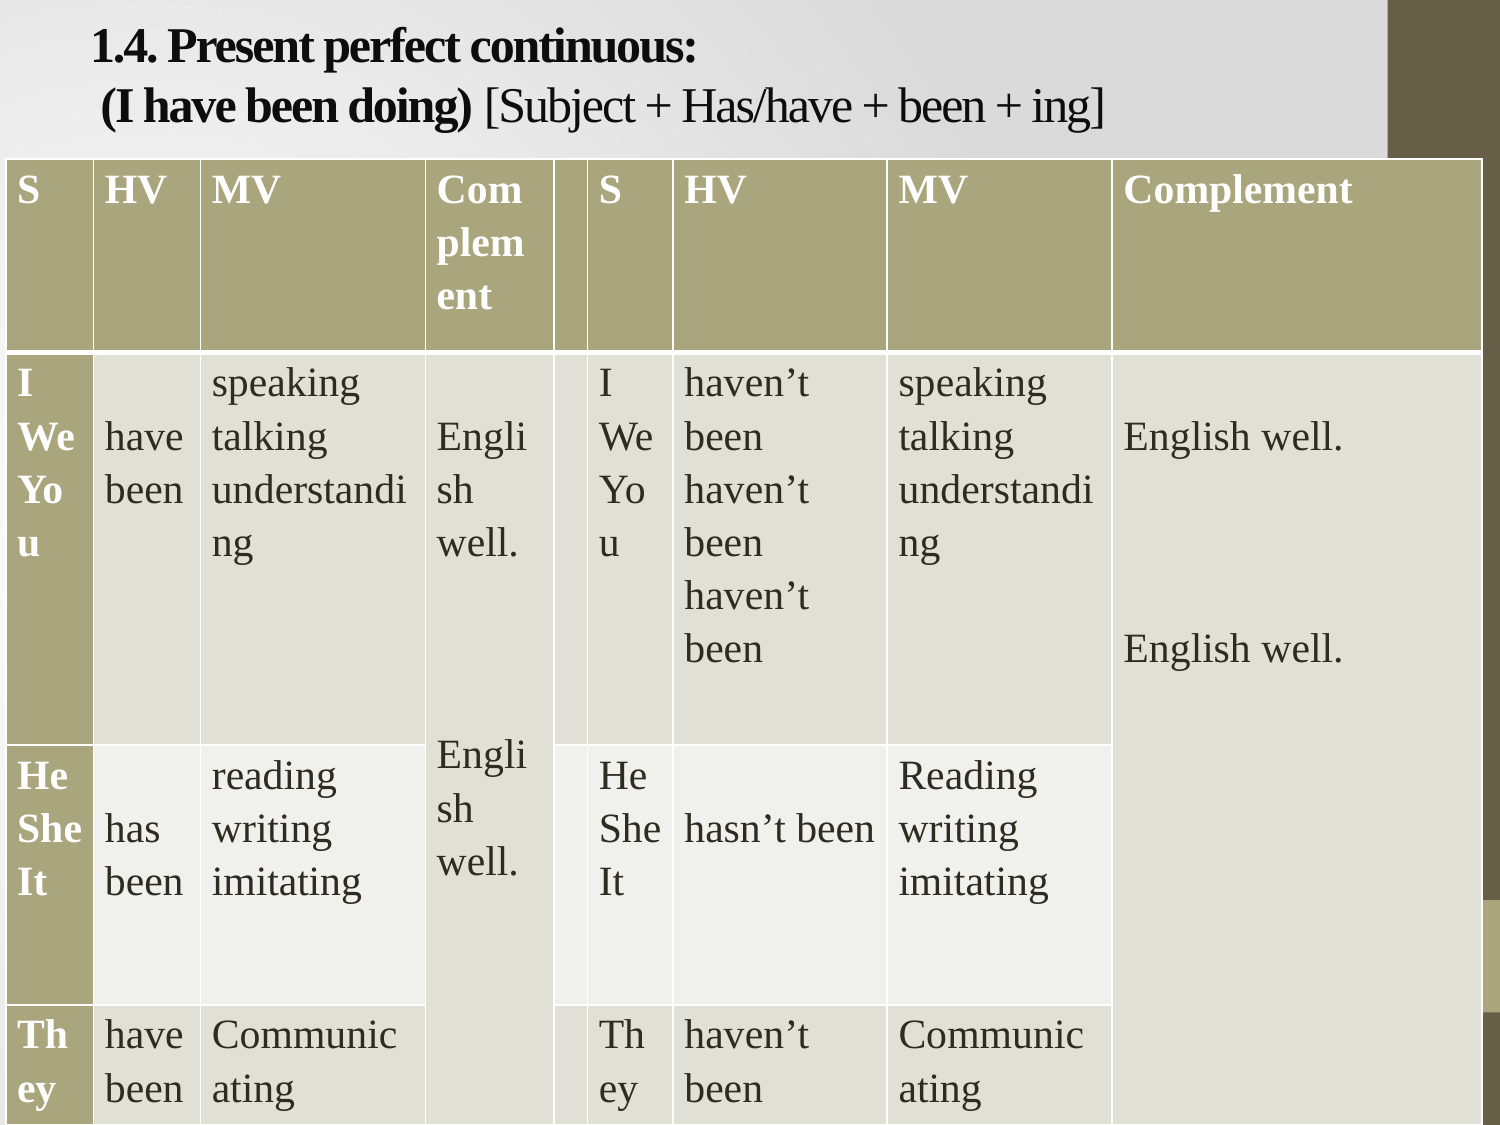

# 1.4. Present perfect continuous: (I have been doing) [Subject + Has/have + been + ing]
| S | HV | MV | Complement |  | S | HV | MV | Complement |
| --- | --- | --- | --- | --- | --- | --- | --- | --- |
| I We You | have been | speaking talking understanding | English well.       English well. |  | I We You | haven’t been haven’t been haven’t been | speaking talking understanding | English well.       English well. |
| He She It | has been | reading writing imitating |  |  | He She It | hasn’t been | Reading writing imitating |  |
| They | have been | Communicating |  |  | They | haven’t been | Communicating |  |